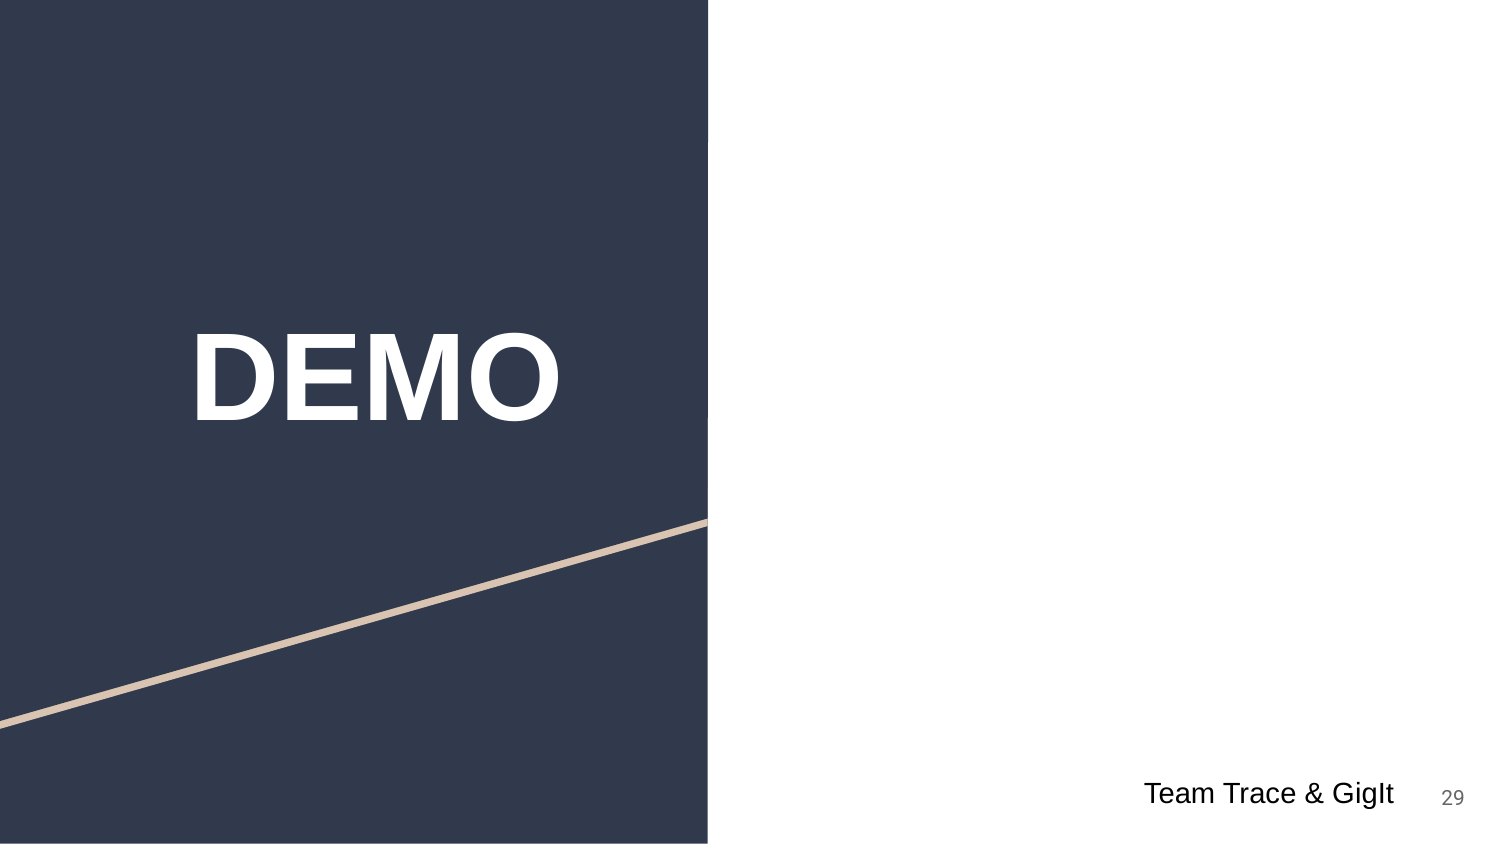

# DEMO
Team Trace & GigIt
29